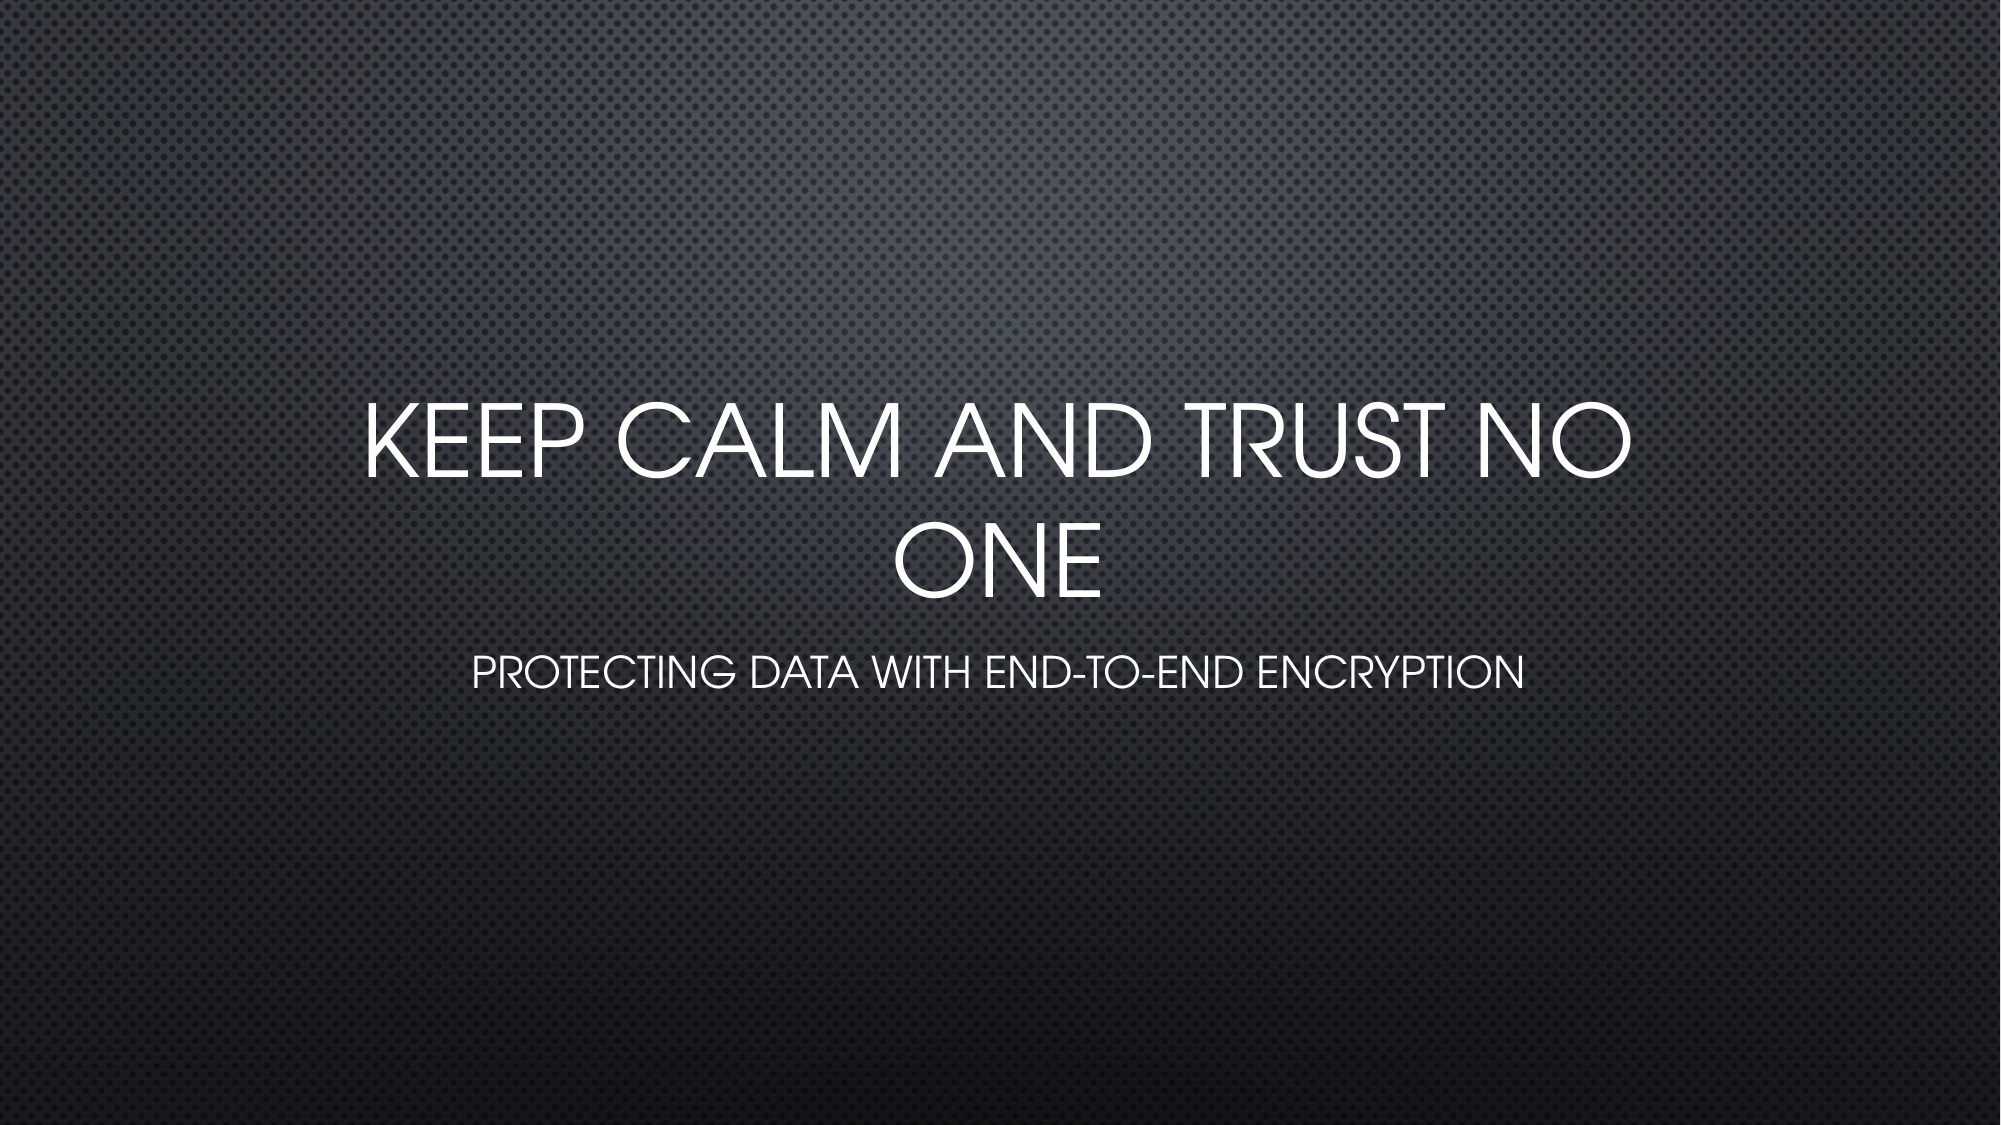

# Keep Calm And Trust No One
Protecting Data with End-to-end Encryption